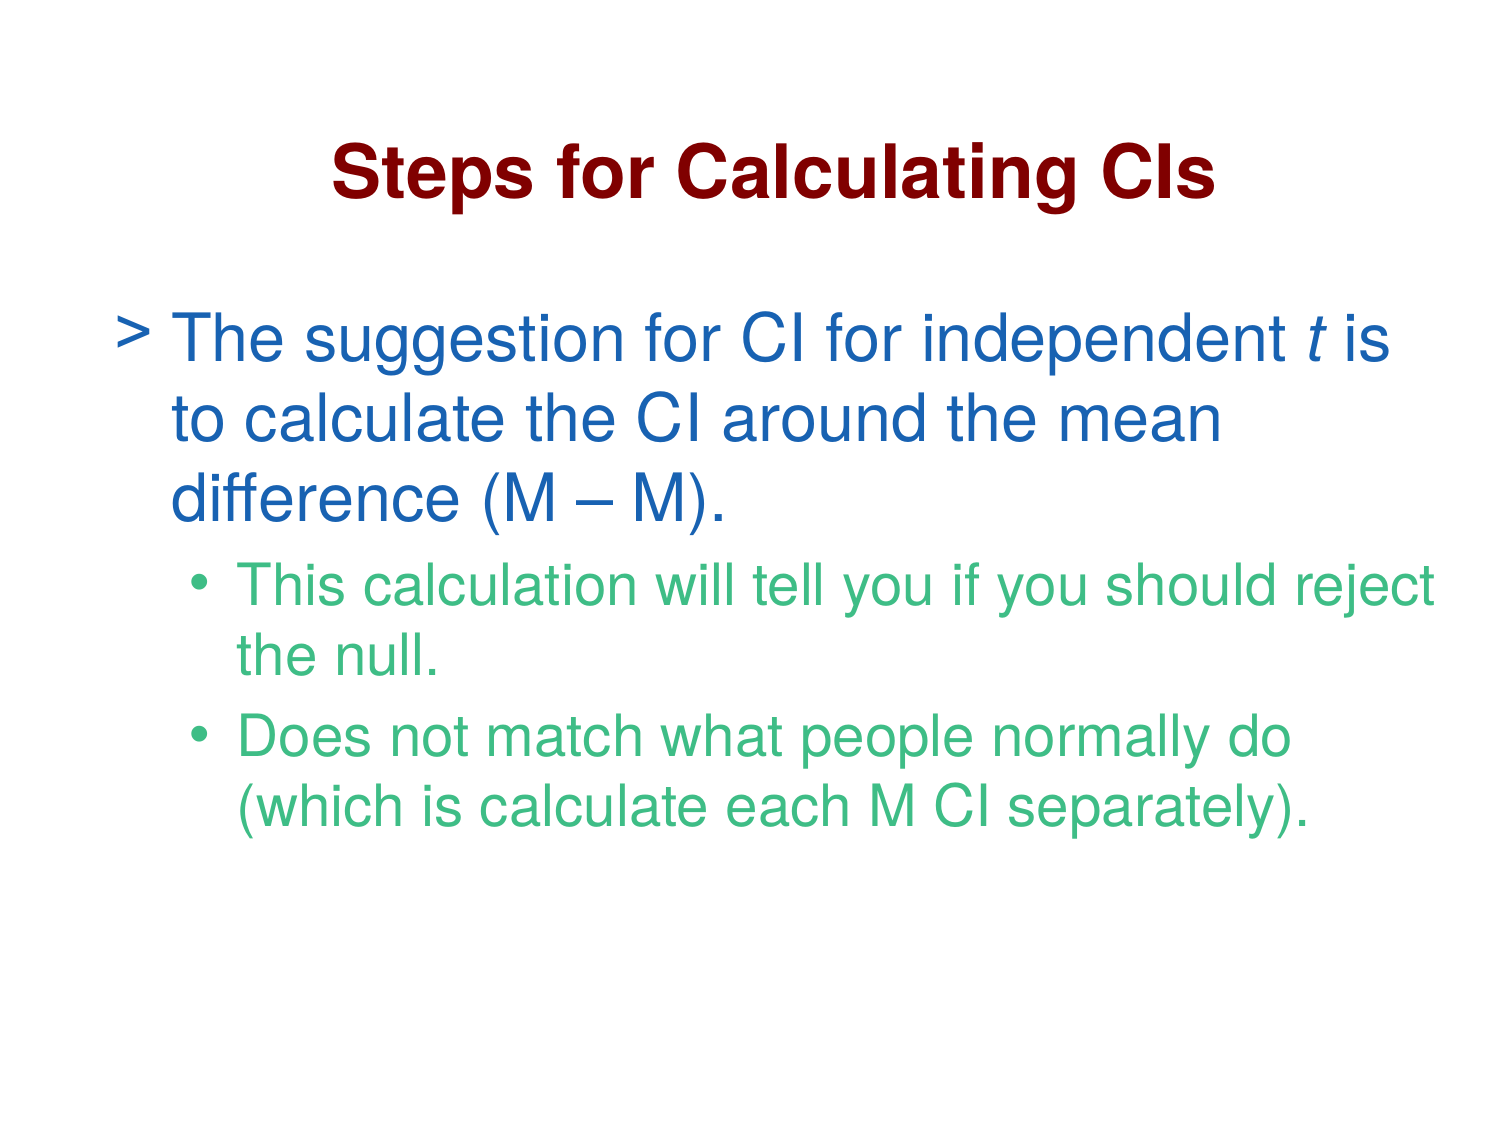

# Steps for Calculating CIs
The suggestion for CI for independent t is to calculate the CI around the mean difference (M – M).
This calculation will tell you if you should reject the null.
Does not match what people normally do (which is calculate each M CI separately).